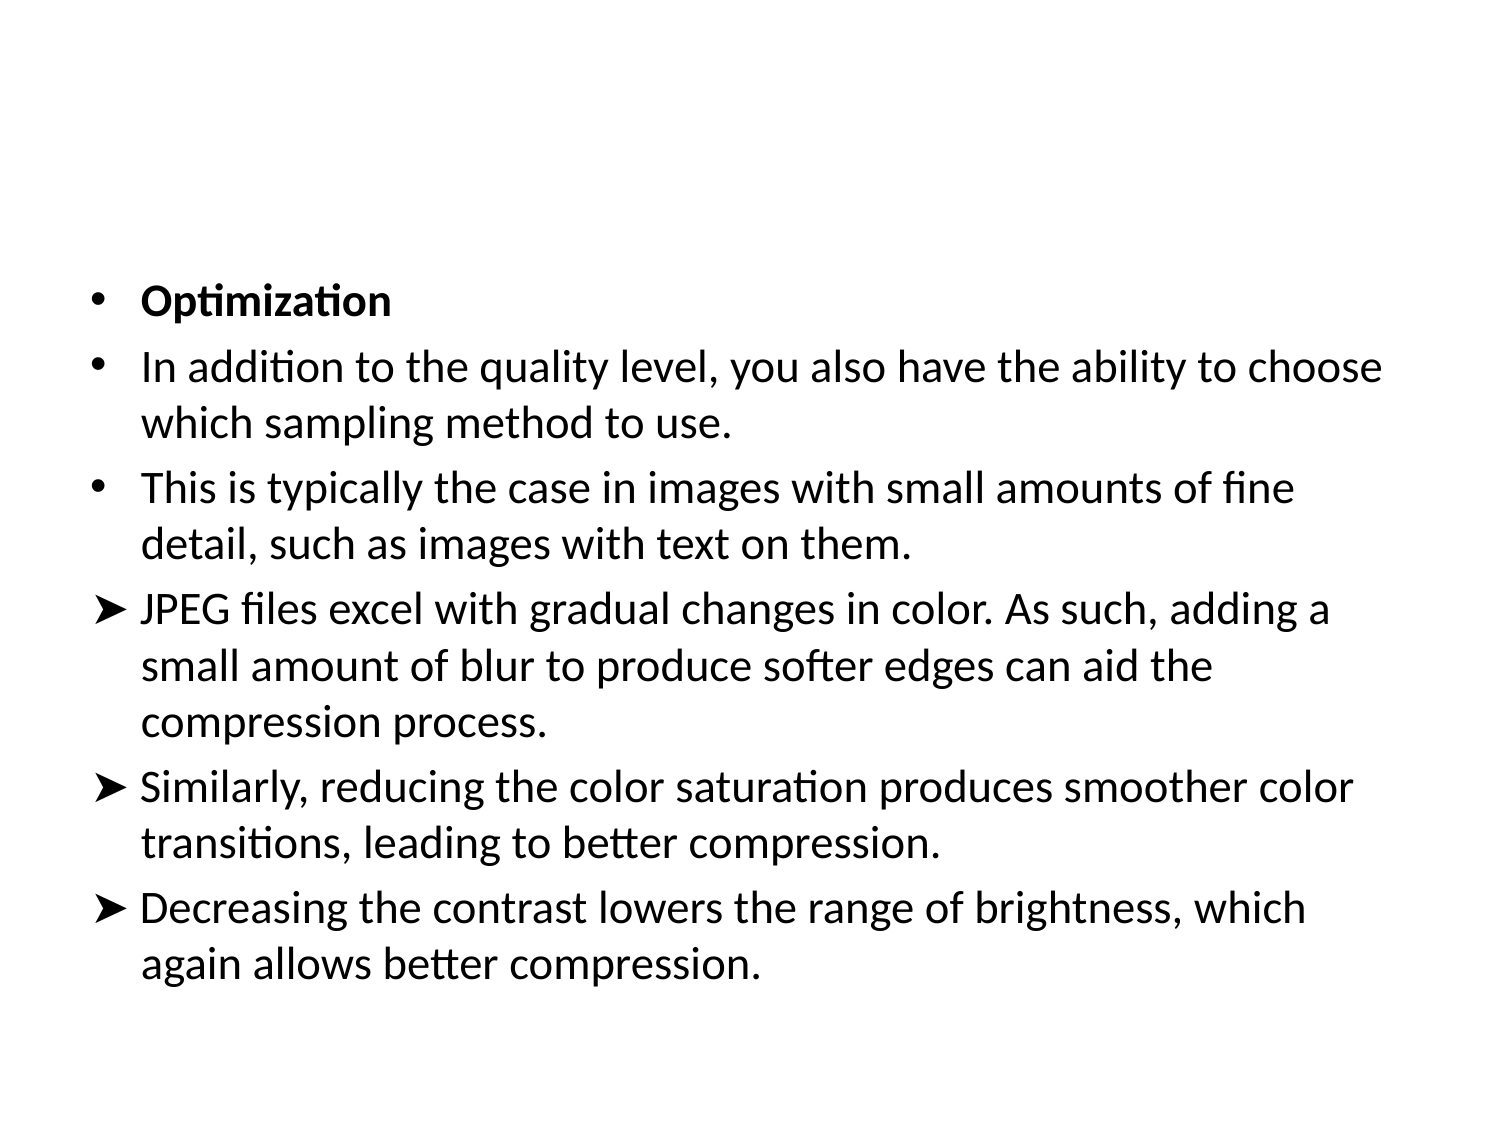

#
Optimization
In addition to the quality level, you also have the ability to choose which sampling method to use.
This is typically the case in images with small amounts of fine detail, such as images with text on them.
➤ JPEG files excel with gradual changes in color. As such, adding a small amount of blur to produce softer edges can aid the compression process.
➤ Similarly, reducing the color saturation produces smoother color transitions, leading to better compression.
➤ Decreasing the contrast lowers the range of brightness, which again allows better compression.